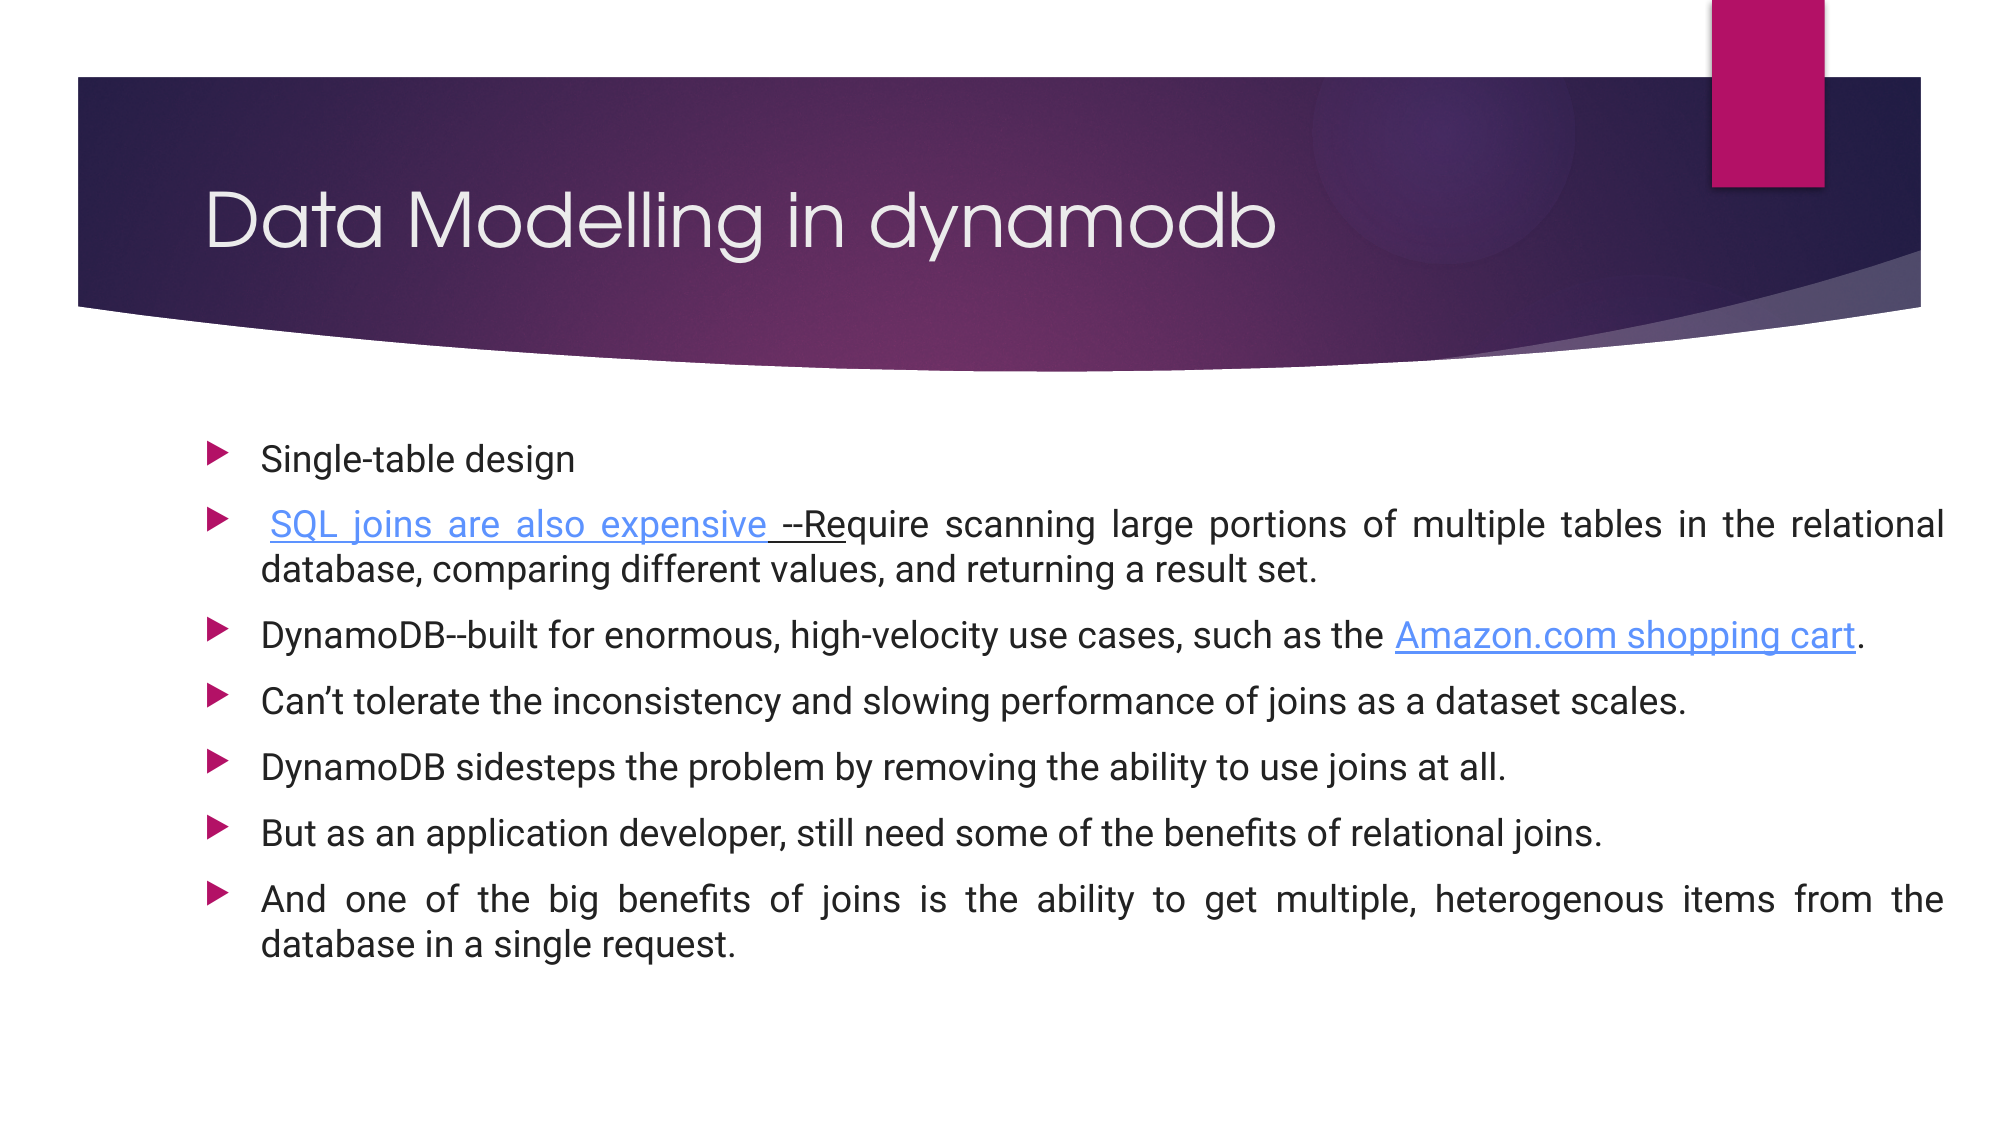

# Data Modelling in dynamodb
Single-table design
 SQL joins are also expensive --Require scanning large portions of multiple tables in the relational database, comparing different values, and returning a result set.
DynamoDB--built for enormous, high-velocity use cases, such as the Amazon.com shopping cart.
Can’t tolerate the inconsistency and slowing performance of joins as a dataset scales.
DynamoDB sidesteps the problem by removing the ability to use joins at all.
But as an application developer, still need some of the benefits of relational joins.
And one of the big benefits of joins is the ability to get multiple, heterogenous items from the database in a single request.